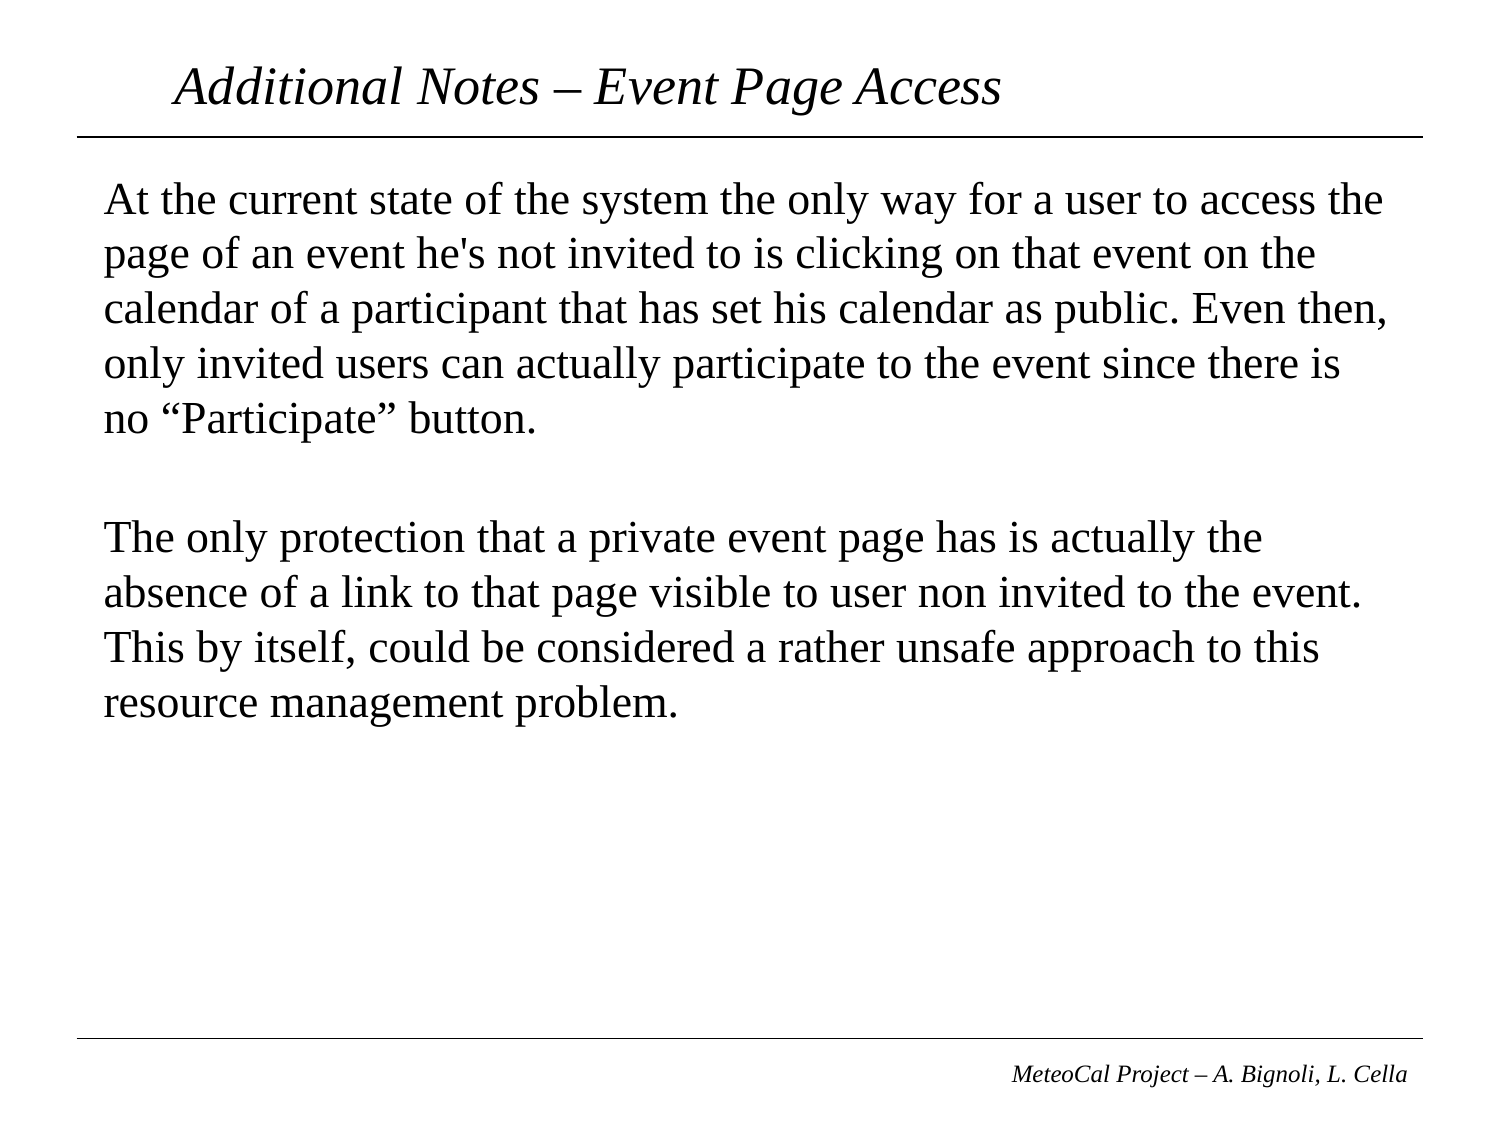

# Additional Notes – Event Page Access
At the current state of the system the only way for a user to access the page of an event he's not invited to is clicking on that event on the calendar of a participant that has set his calendar as public. Even then, only invited users can actually participate to the event since there is no “Participate” button.
The only protection that a private event page has is actually the absence of a link to that page visible to user non invited to the event. This by itself, could be considered a rather unsafe approach to this resource management problem.
MeteoCal Project – A. Bignoli, L. Cella